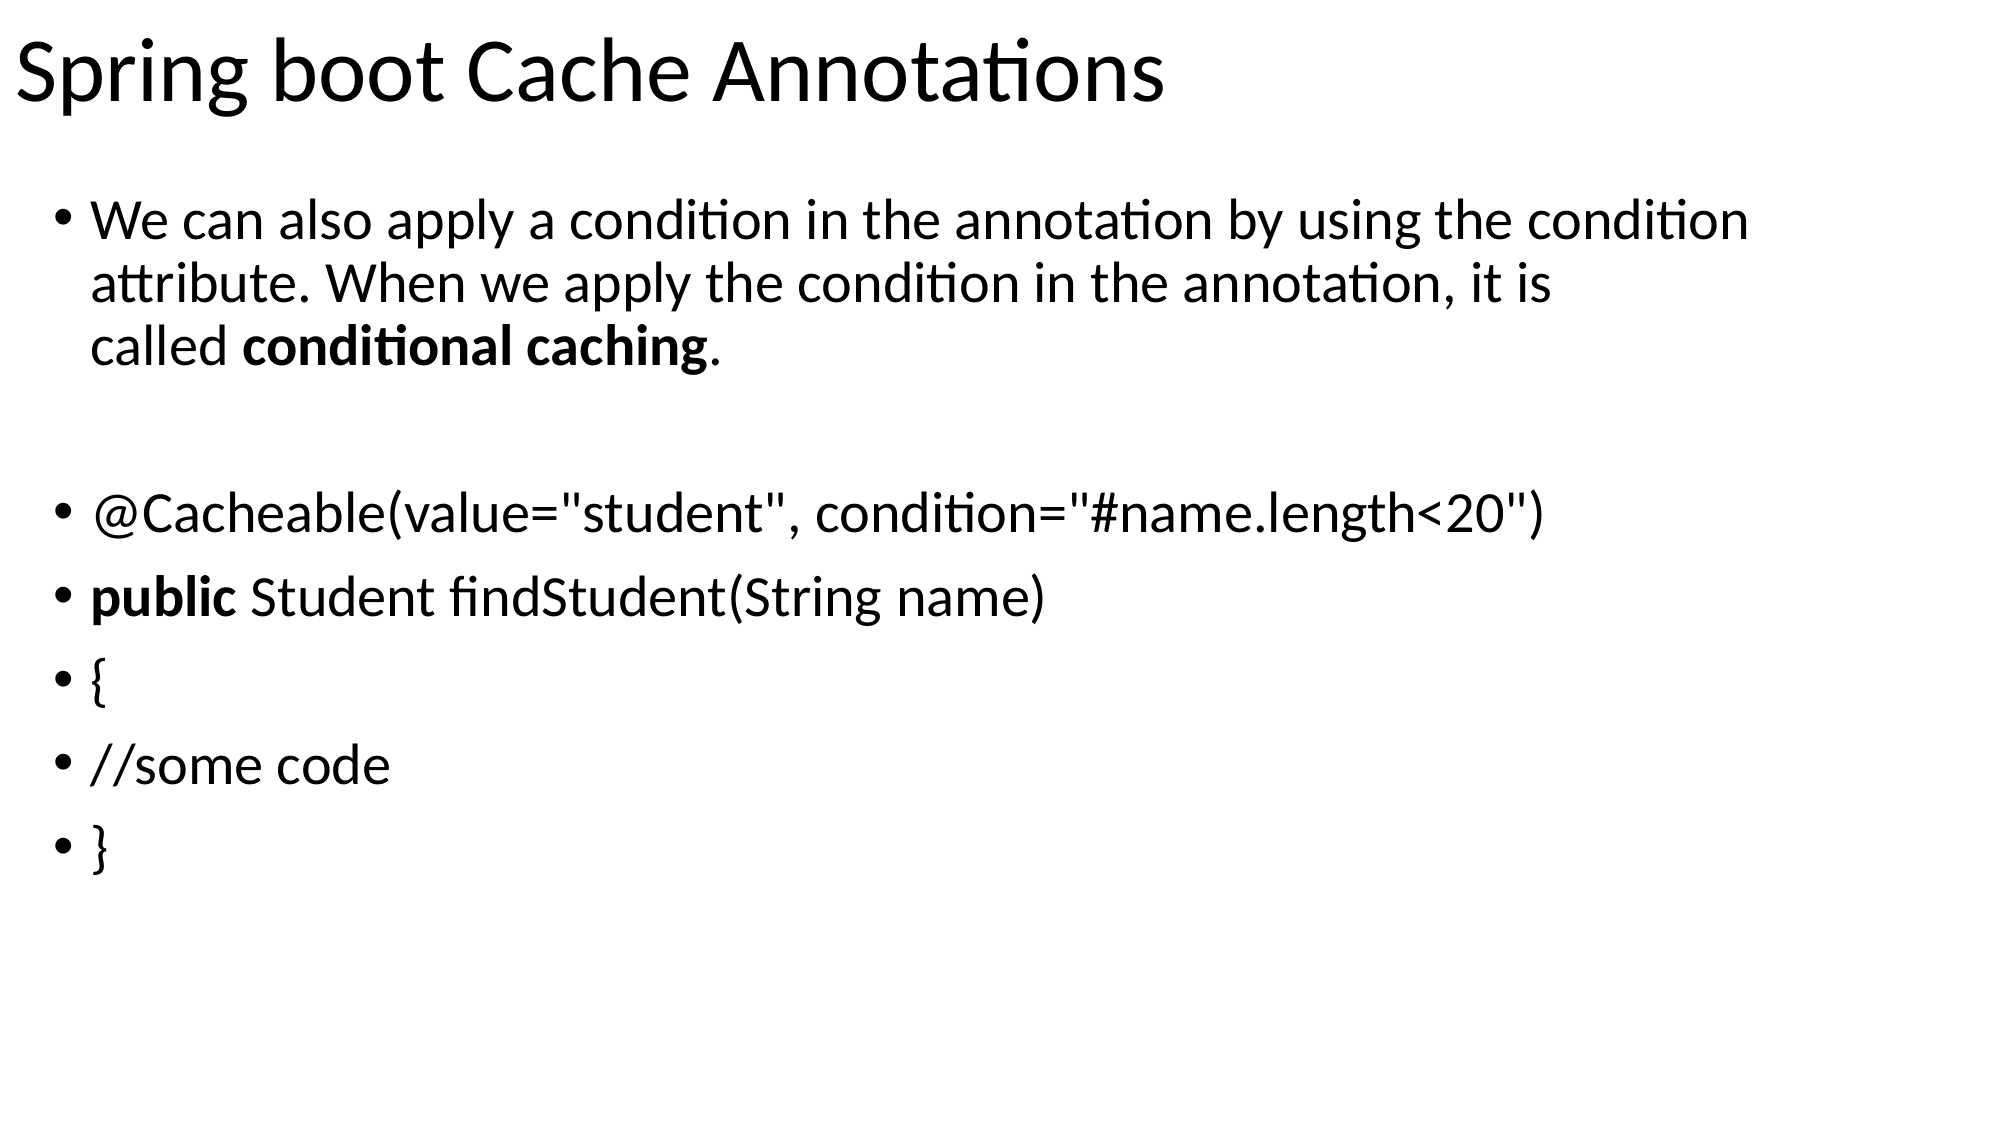

# Spring boot Cache Annotations
We can also apply a condition in the annotation by using the condition attribute. When we apply the condition in the annotation, it is called conditional caching.

@Cacheable(value="student", condition="#name.length<20")
public Student findStudent(String name)
{
//some code
}